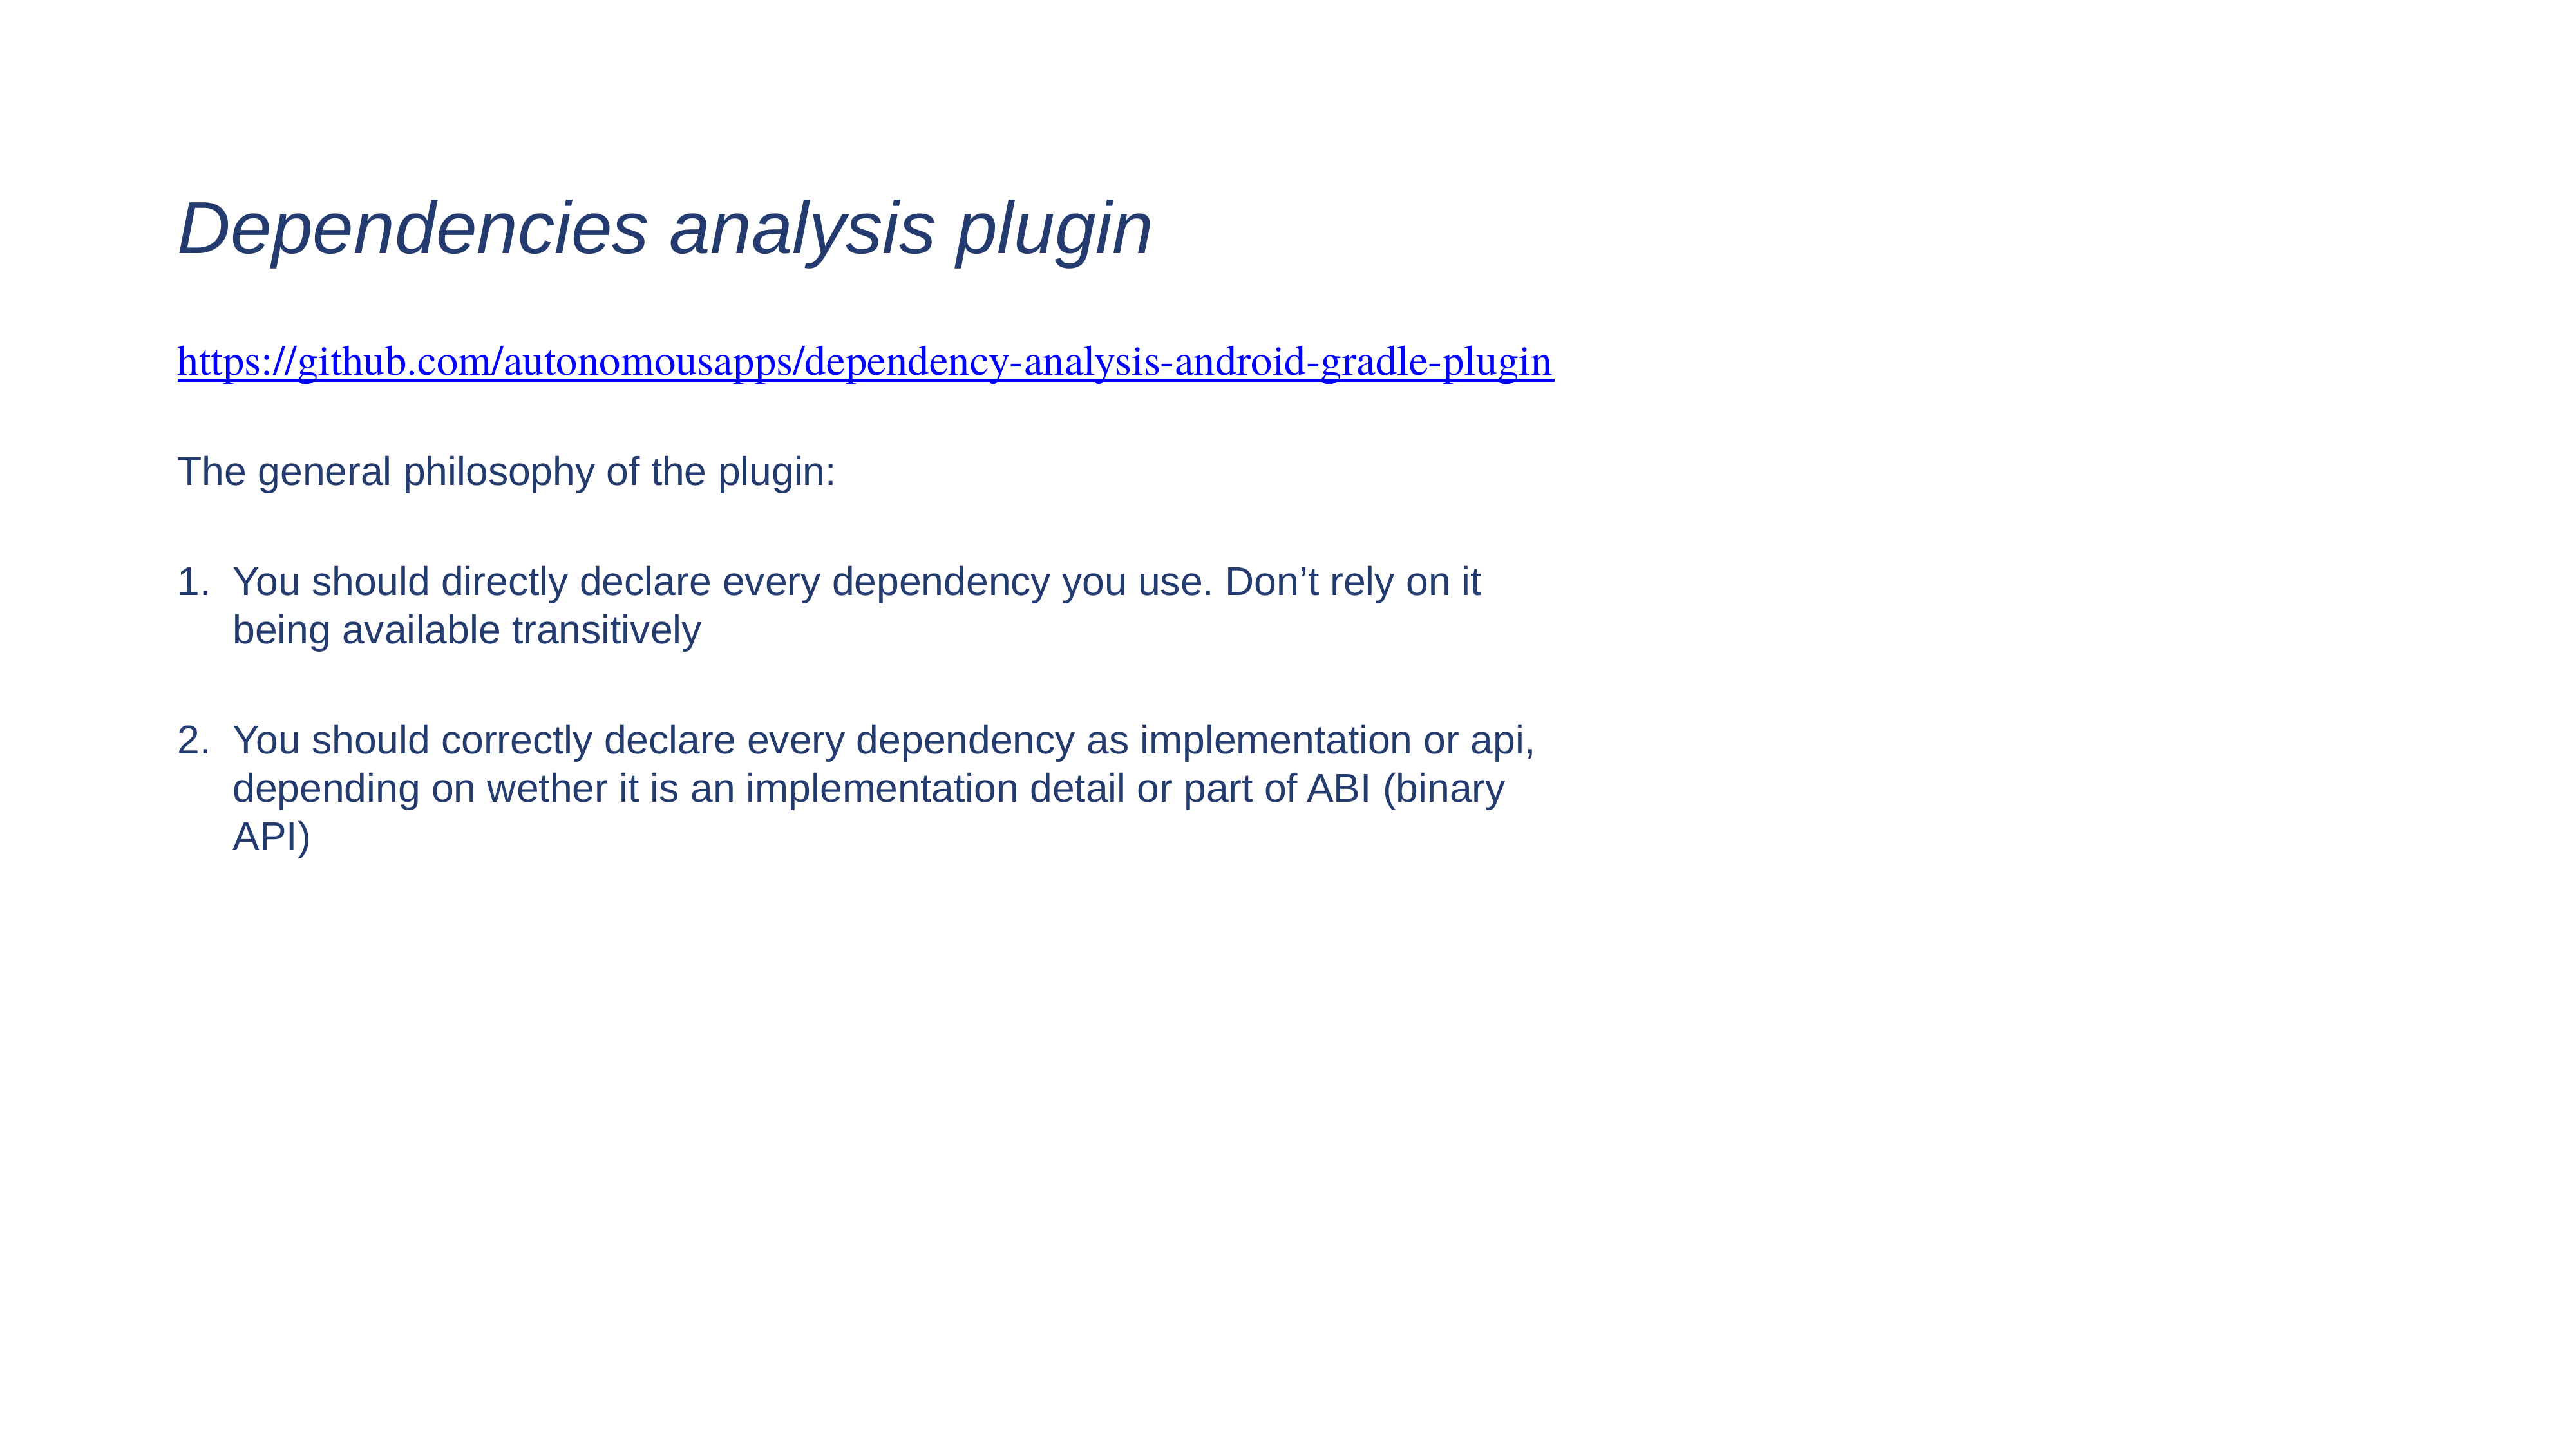

Dependencies analysis plugin
https://github.com/autonomousapps/dependency-analysis-android-gradle-plugin
The general philosophy of the plugin:
You should directly declare every dependency you use. Don’t rely on it being available transitively
You should correctly declare every dependency as implementation or api, depending on wether it is an implementation detail or part of ABI (binary API)